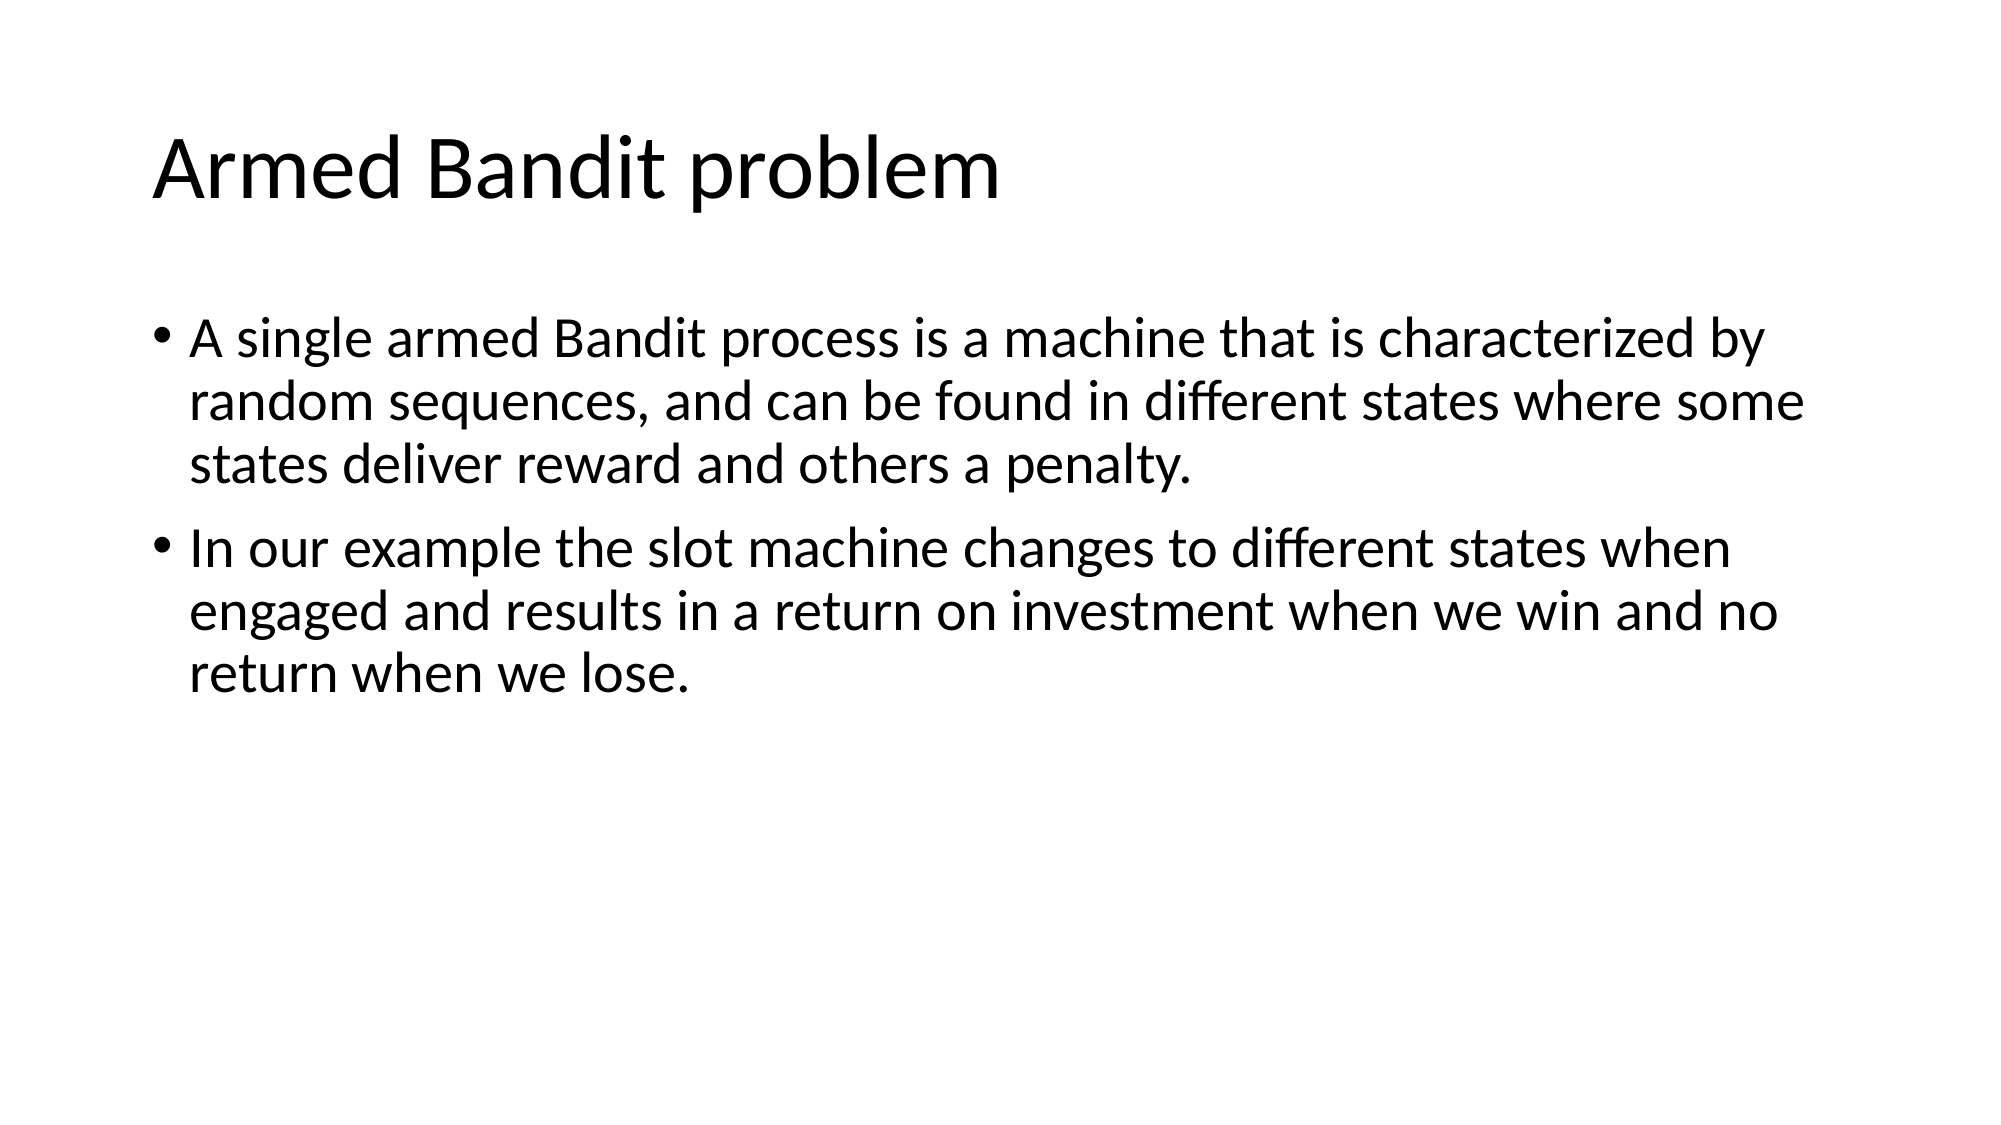

# Armed Bandit problem
A single armed Bandit process is a machine that is characterized by random sequences, and can be found in different states where some states deliver reward and others a penalty.
In our example the slot machine changes to different states when engaged and results in a return on investment when we win and no return when we lose.